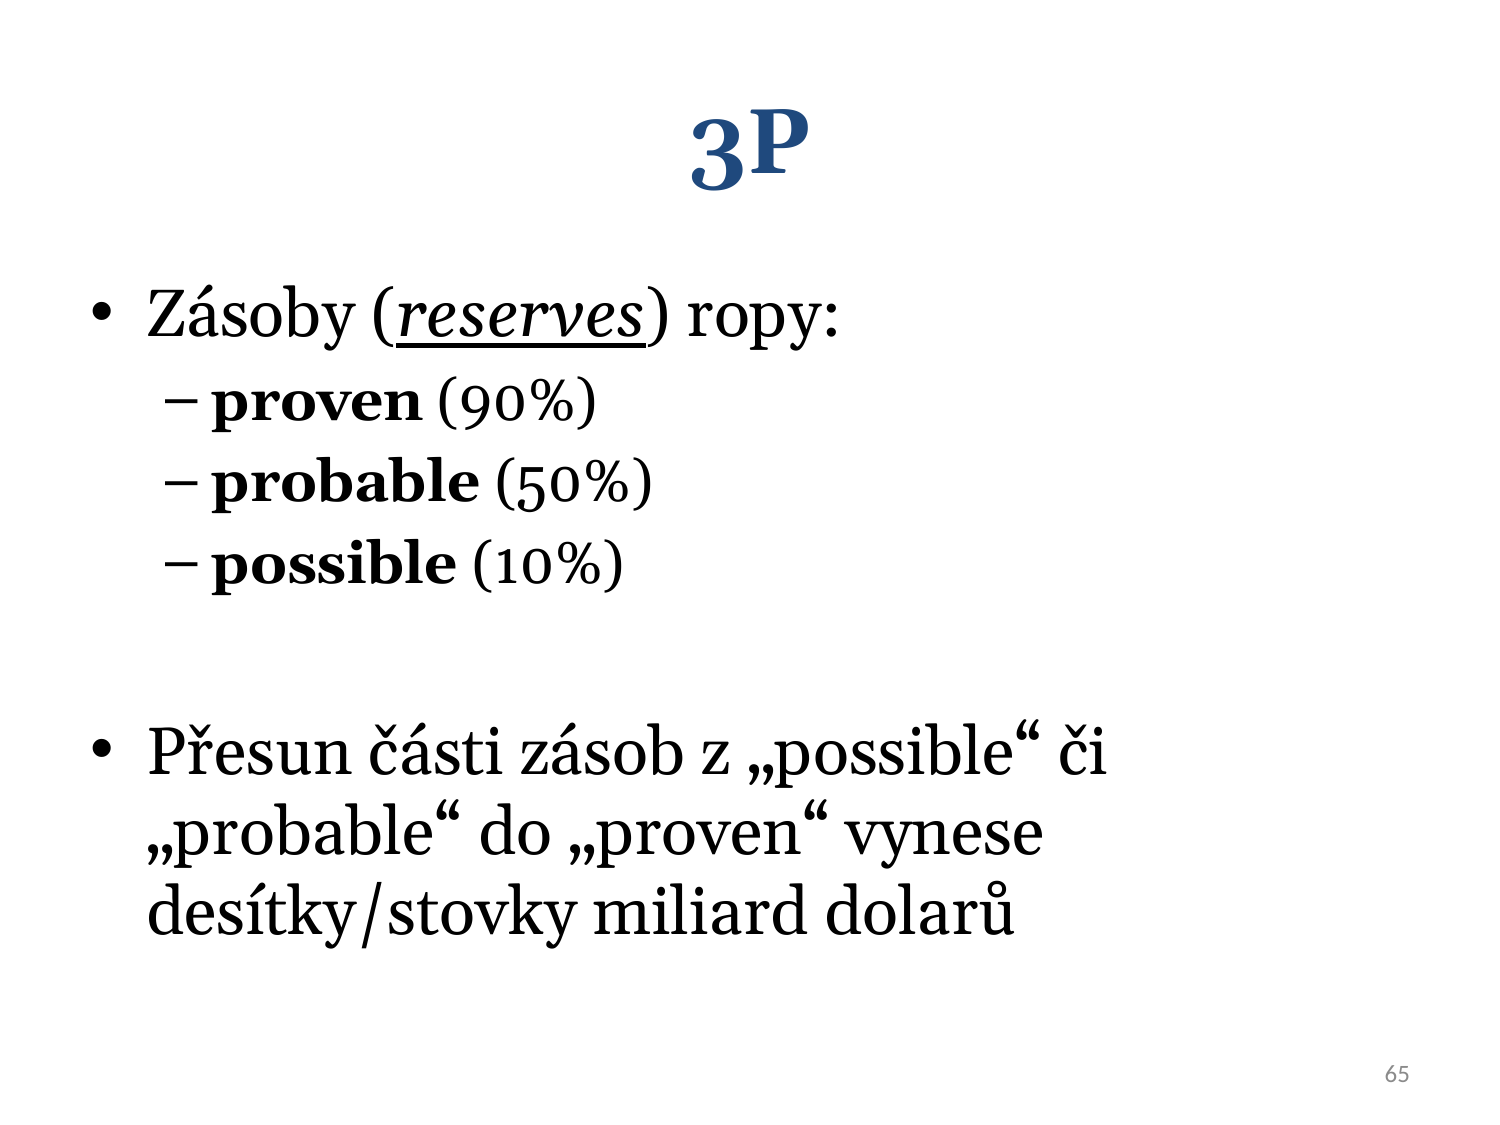

# 3P
Zásoby (reserves) ropy:
proven (90%)
probable (50%)
possible (10%)

Přesun části zásob z „possible“ či „probable“ do „proven“ vynese desítky/stovky miliard dolarů

65